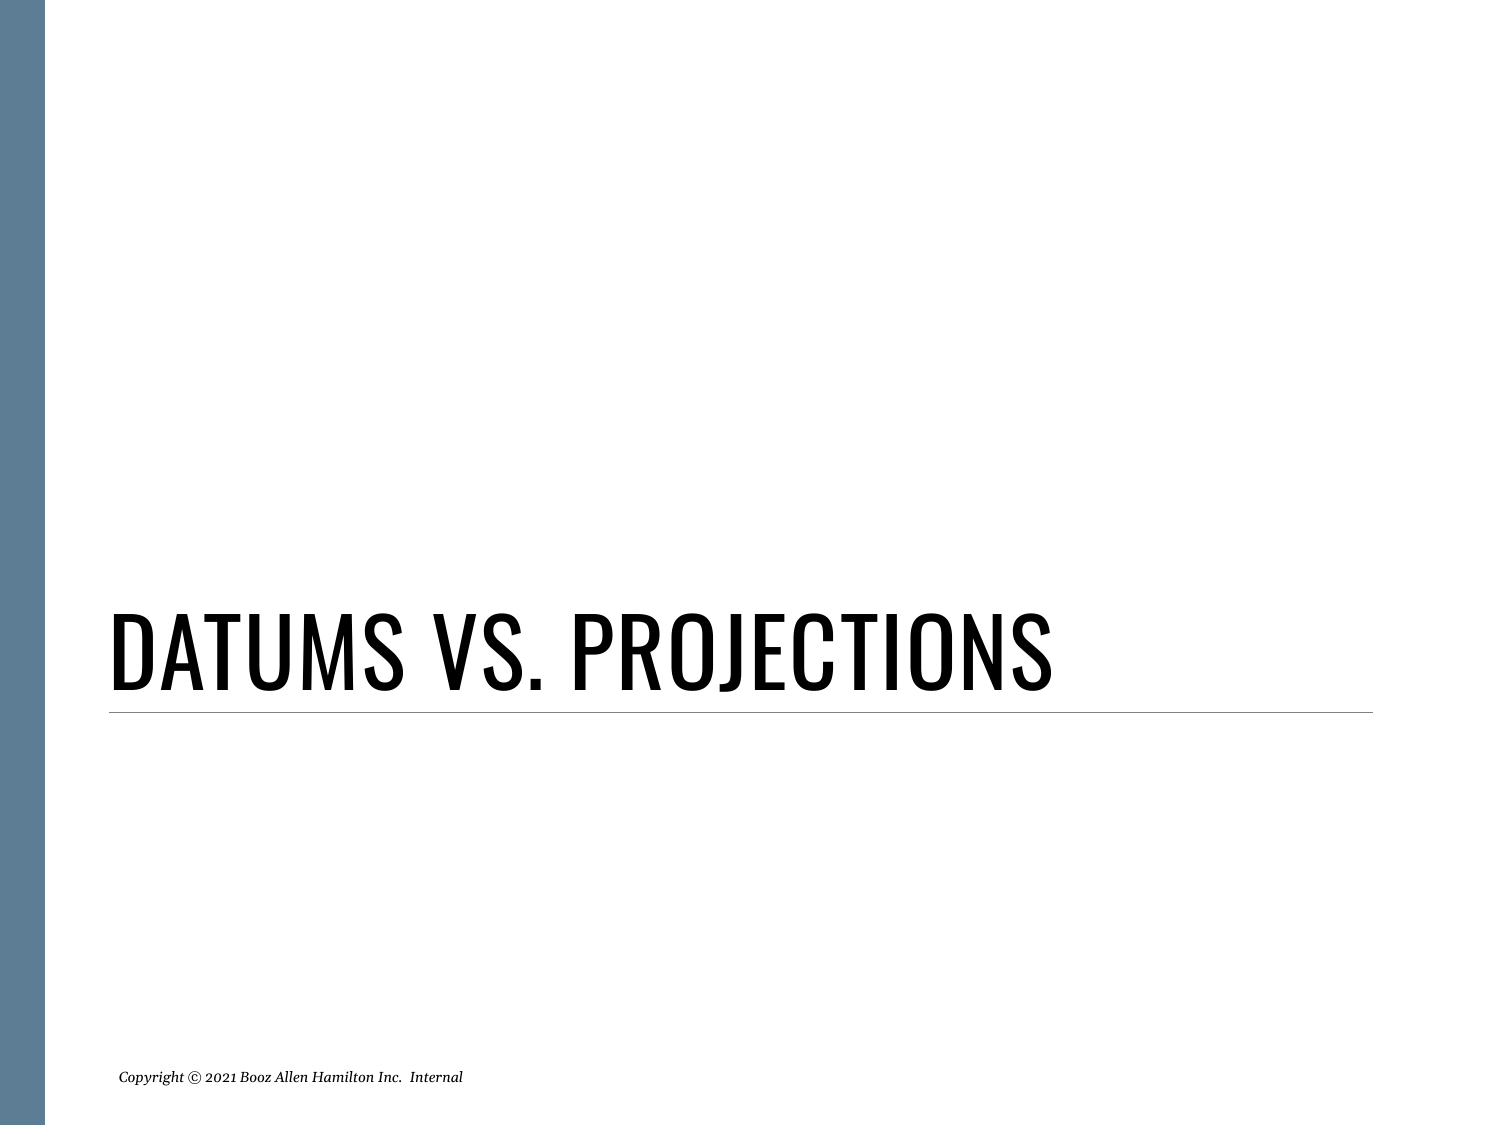

# Datums vs. Projections
Copyright © 2021 Booz Allen Hamilton Inc.  Internal